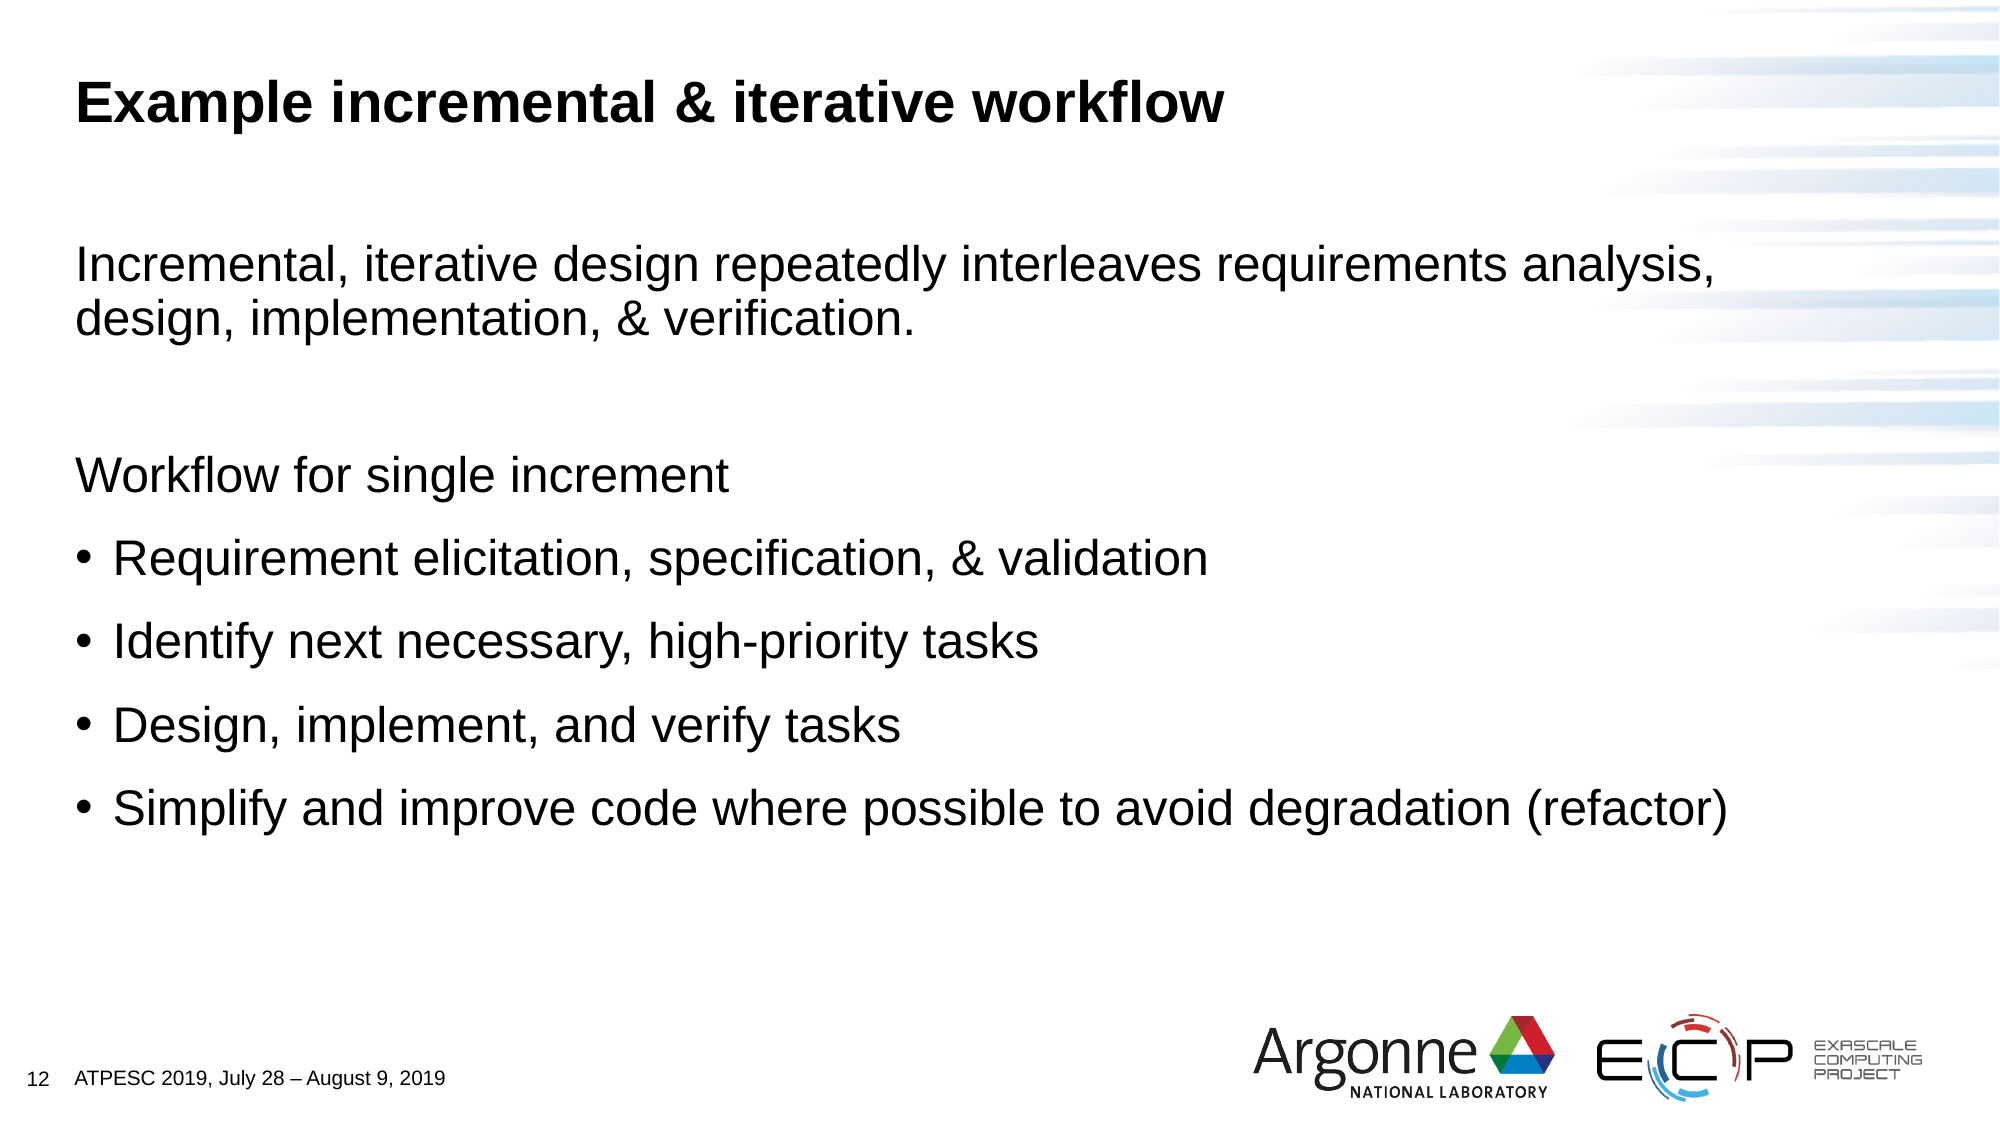

# Example incremental & iterative workflow
Incremental, iterative design repeatedly interleaves requirements analysis, design, implementation, & verification.

Workflow for single increment
Requirement elicitation, specification, & validation
Identify next necessary, high-priority tasks
Design, implement, and verify tasks
Simplify and improve code where possible to avoid degradation (refactor)